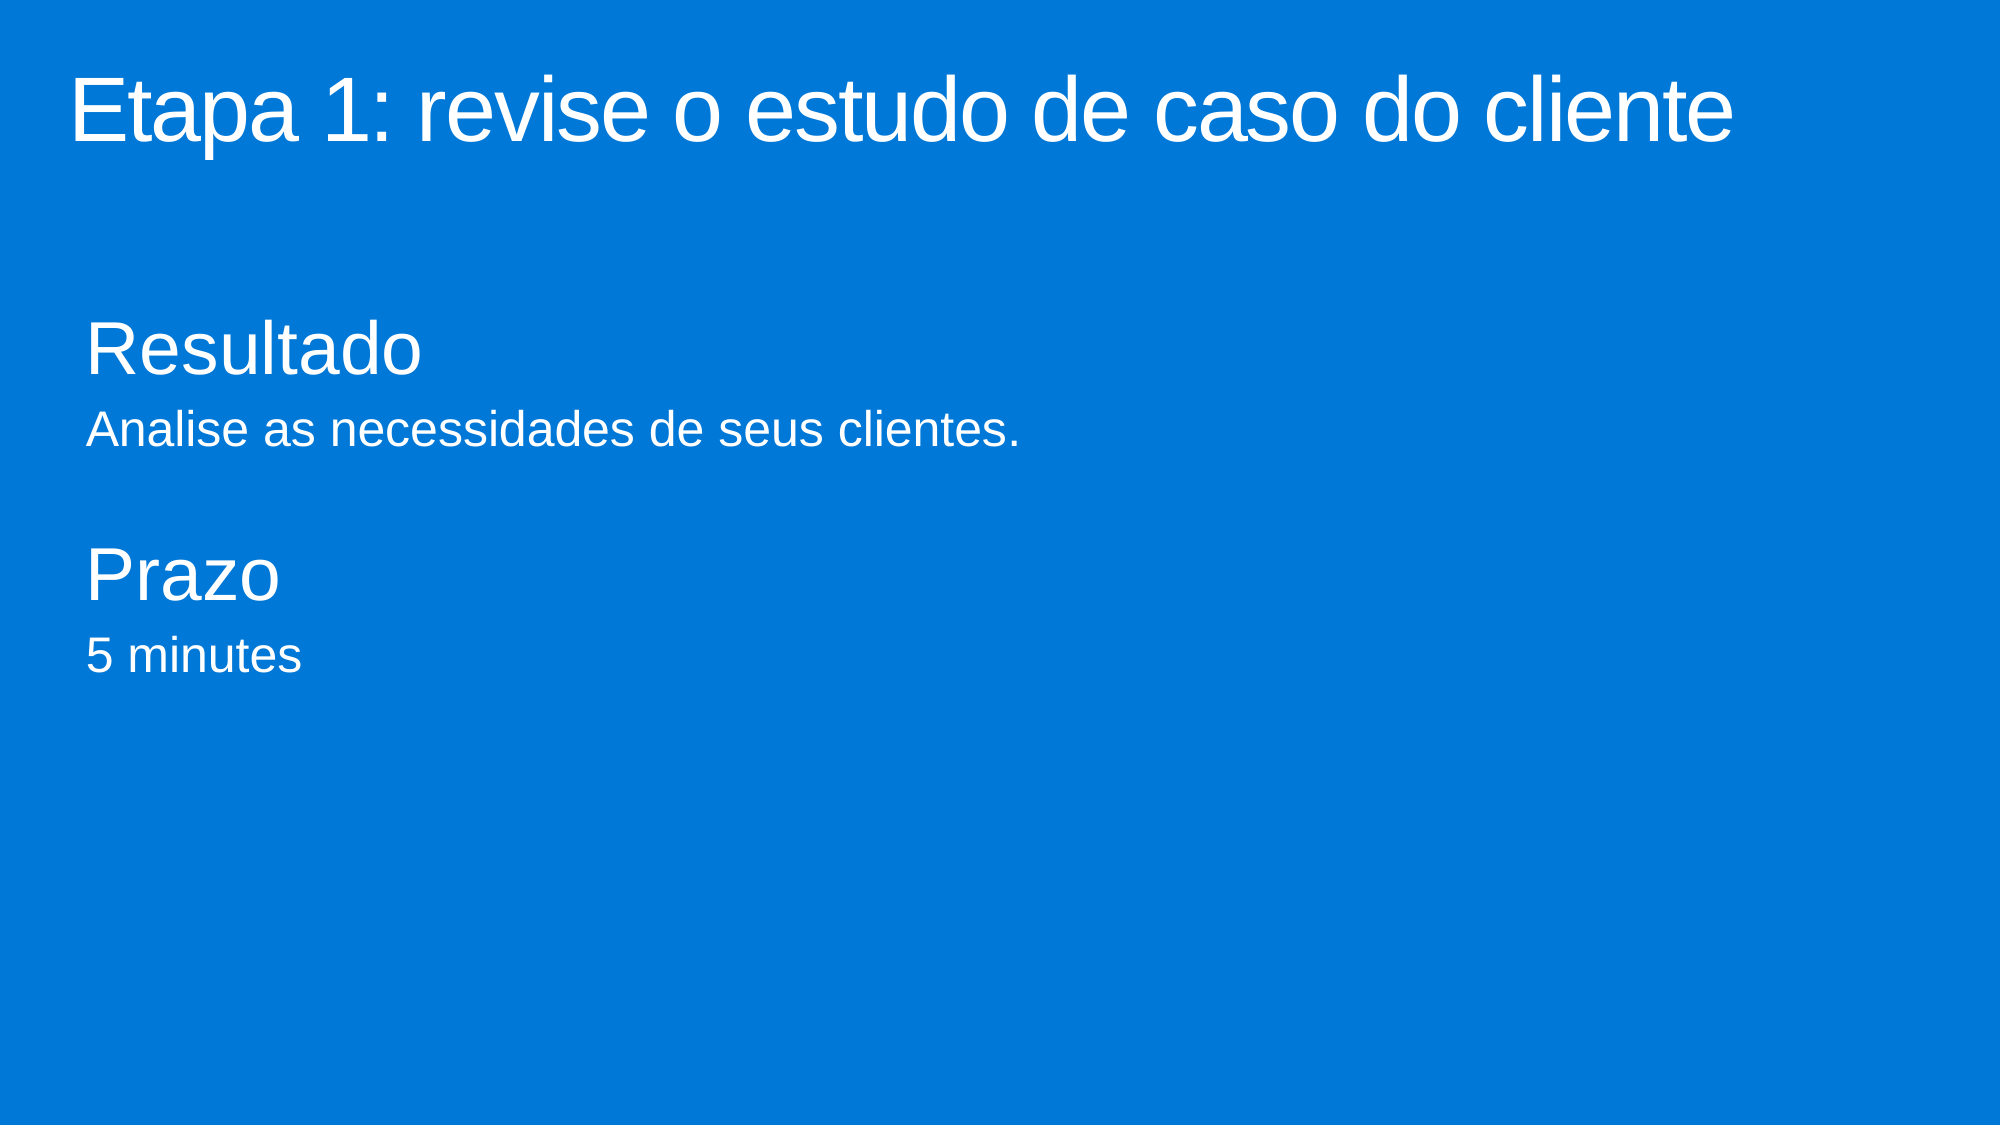

# Etapa 1: revise o estudo de caso do cliente
Resultado
Analise as necessidades de seus clientes.

Prazo
5 minutes